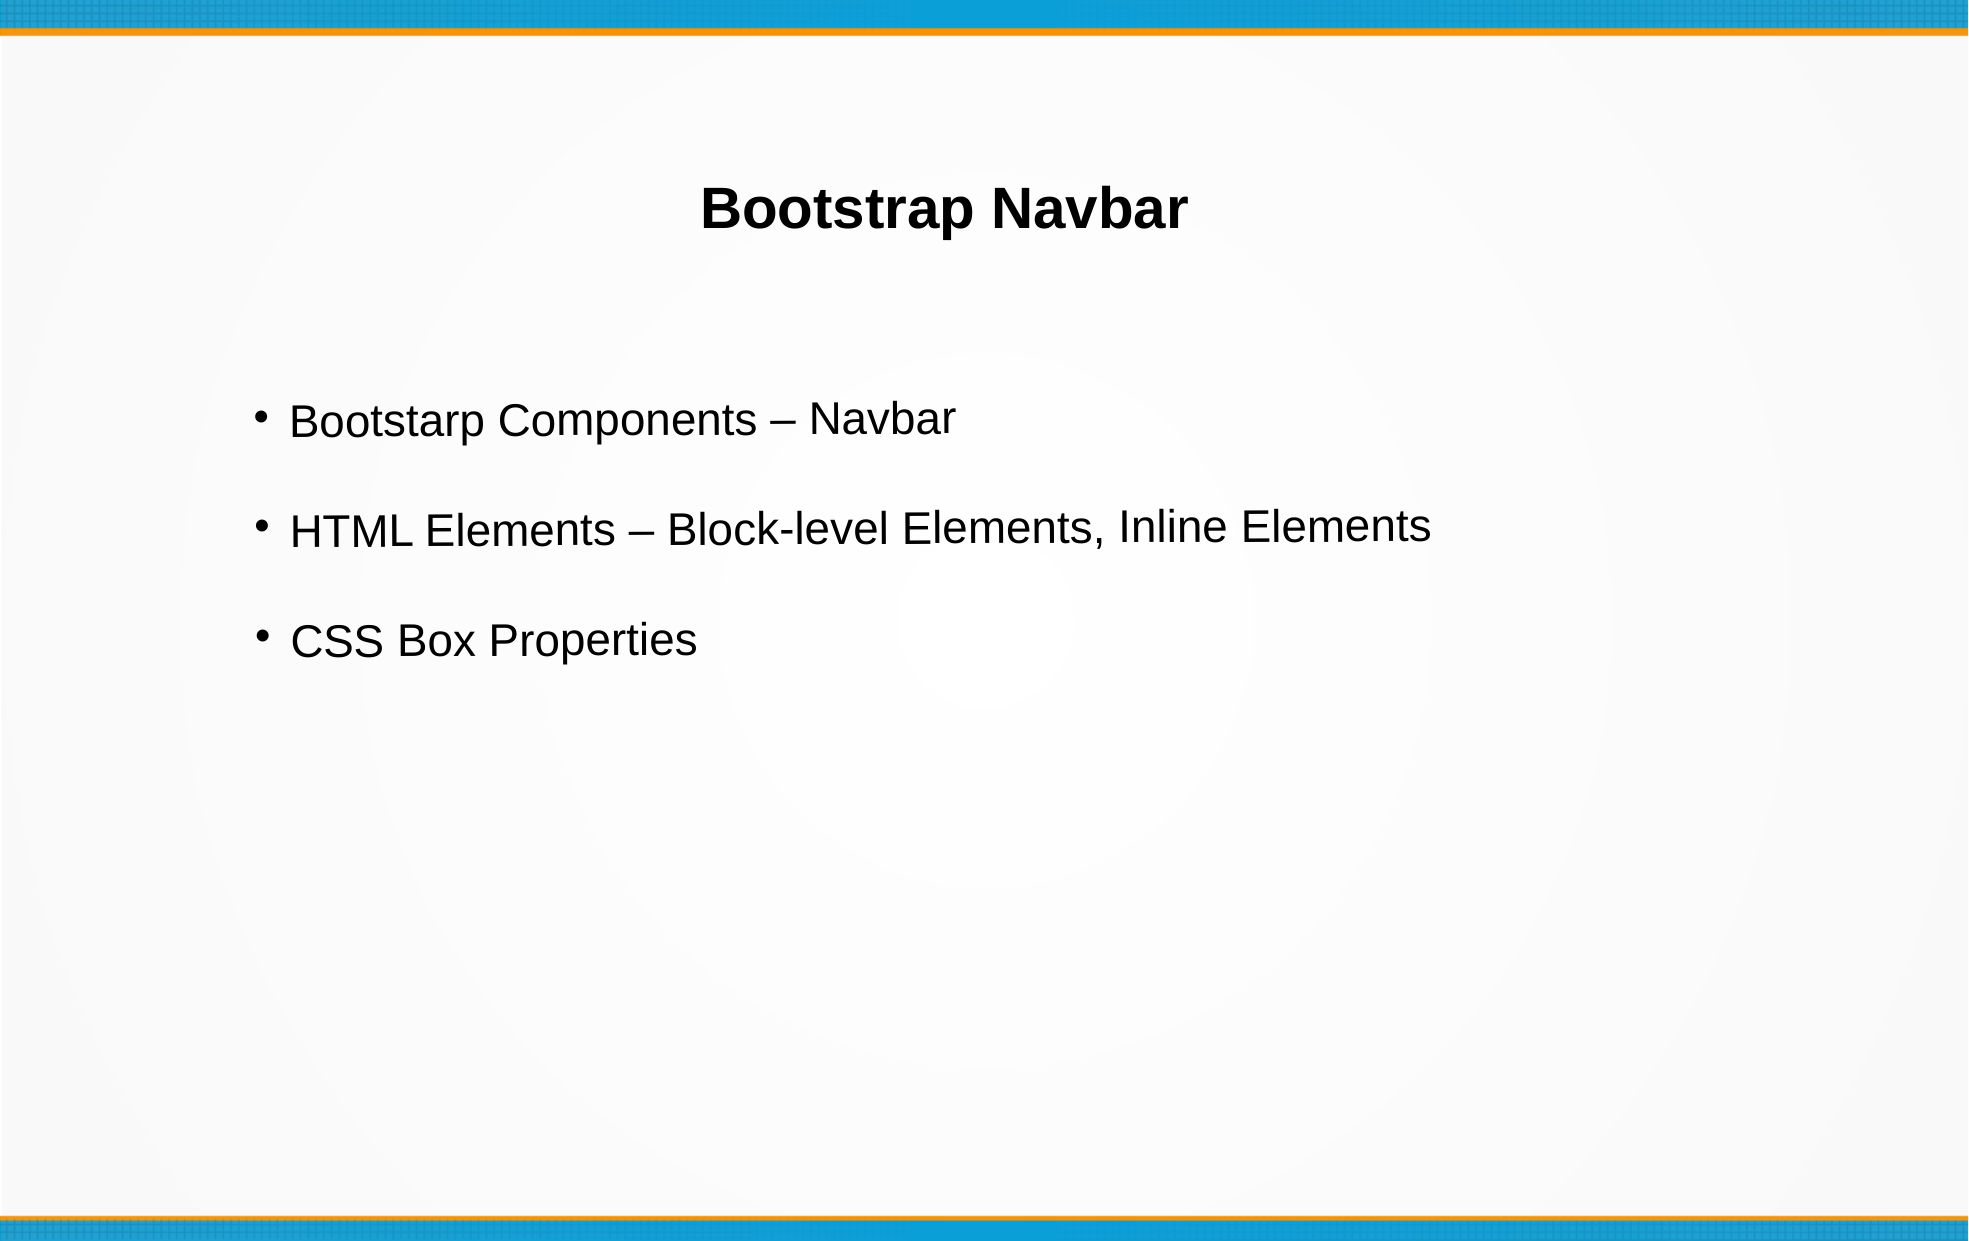

Bootstrap Navbar
Bootstarp Components – Navbar
HTML Elements – Block-level Elements, Inline Elements
CSS Box Properties